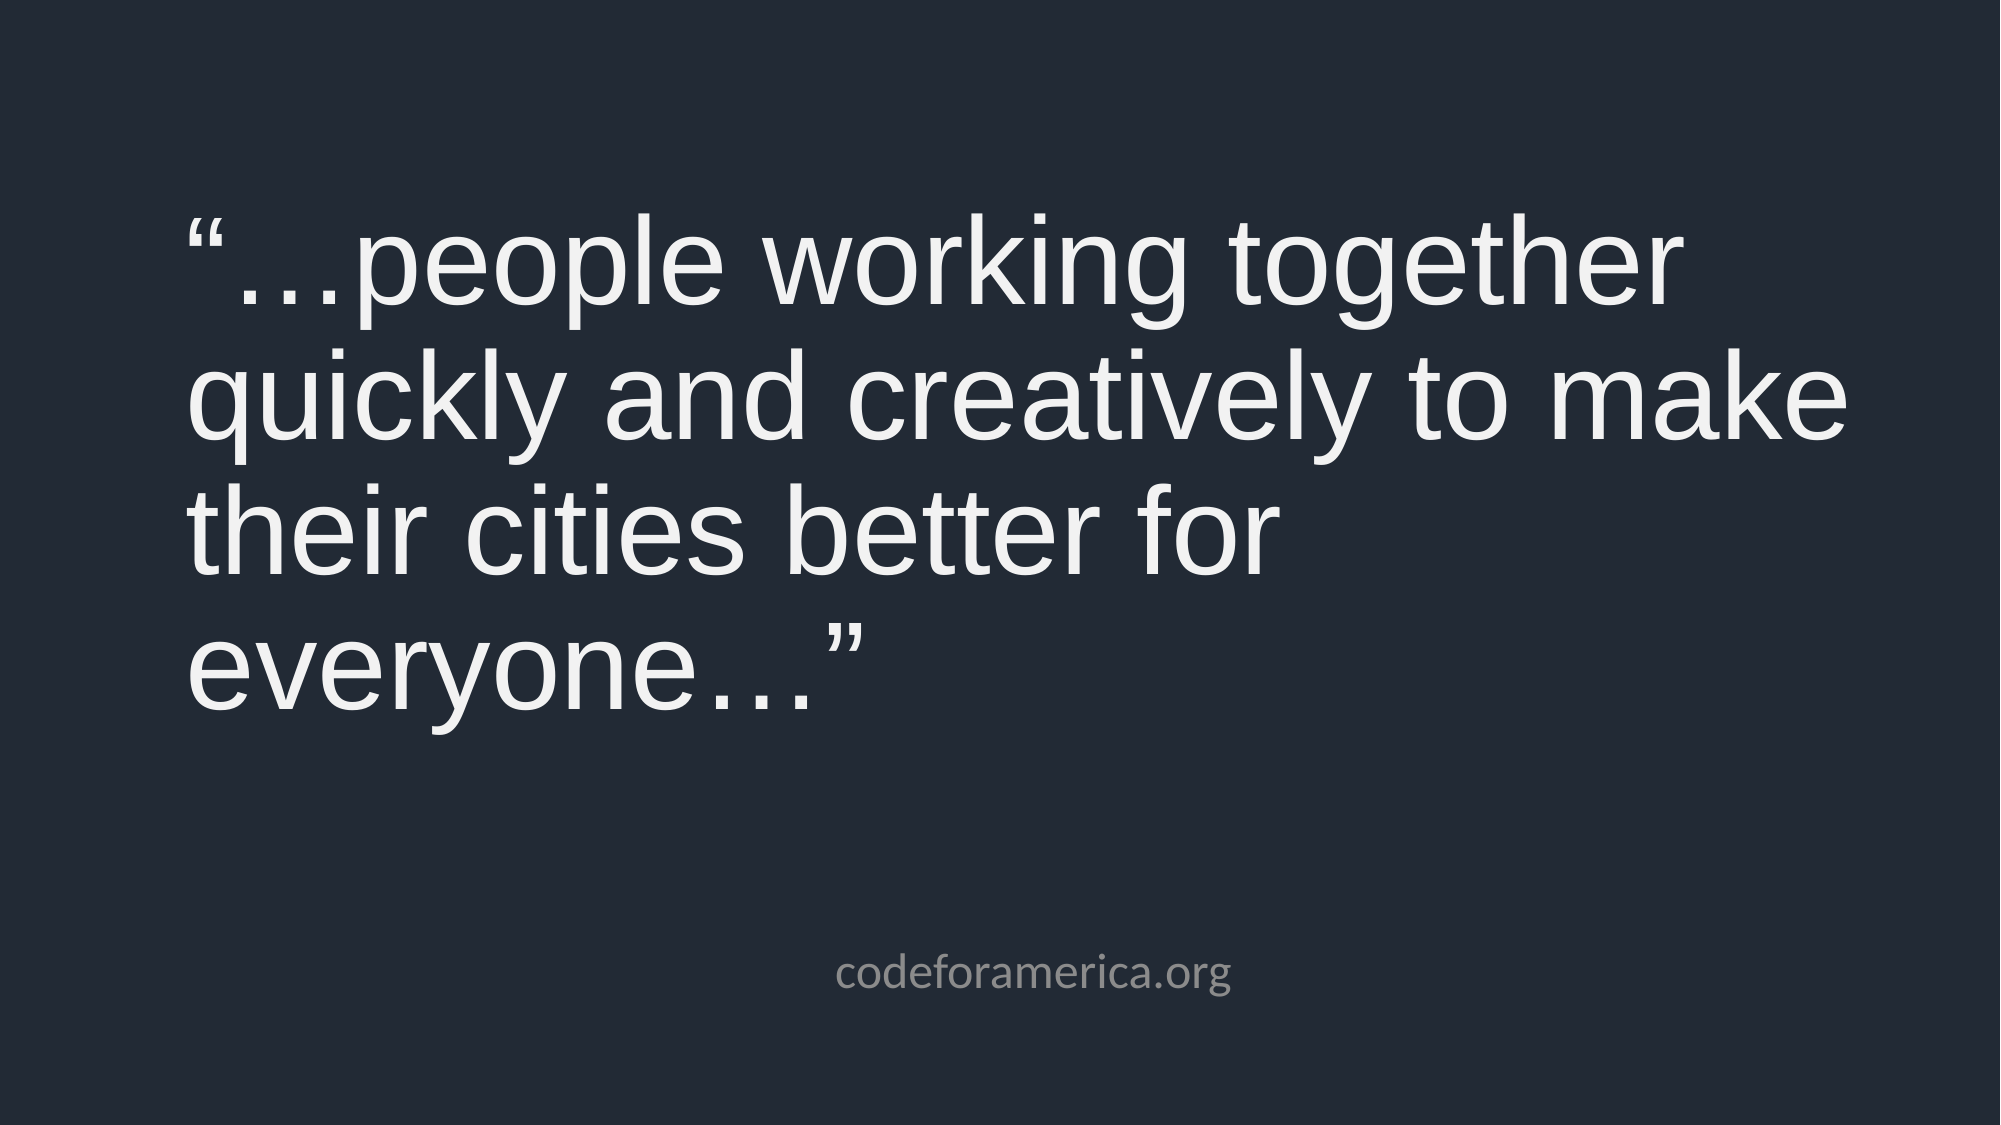

# “…people working together quickly and creatively to make their cities better for everyone…”
codeforamerica.org